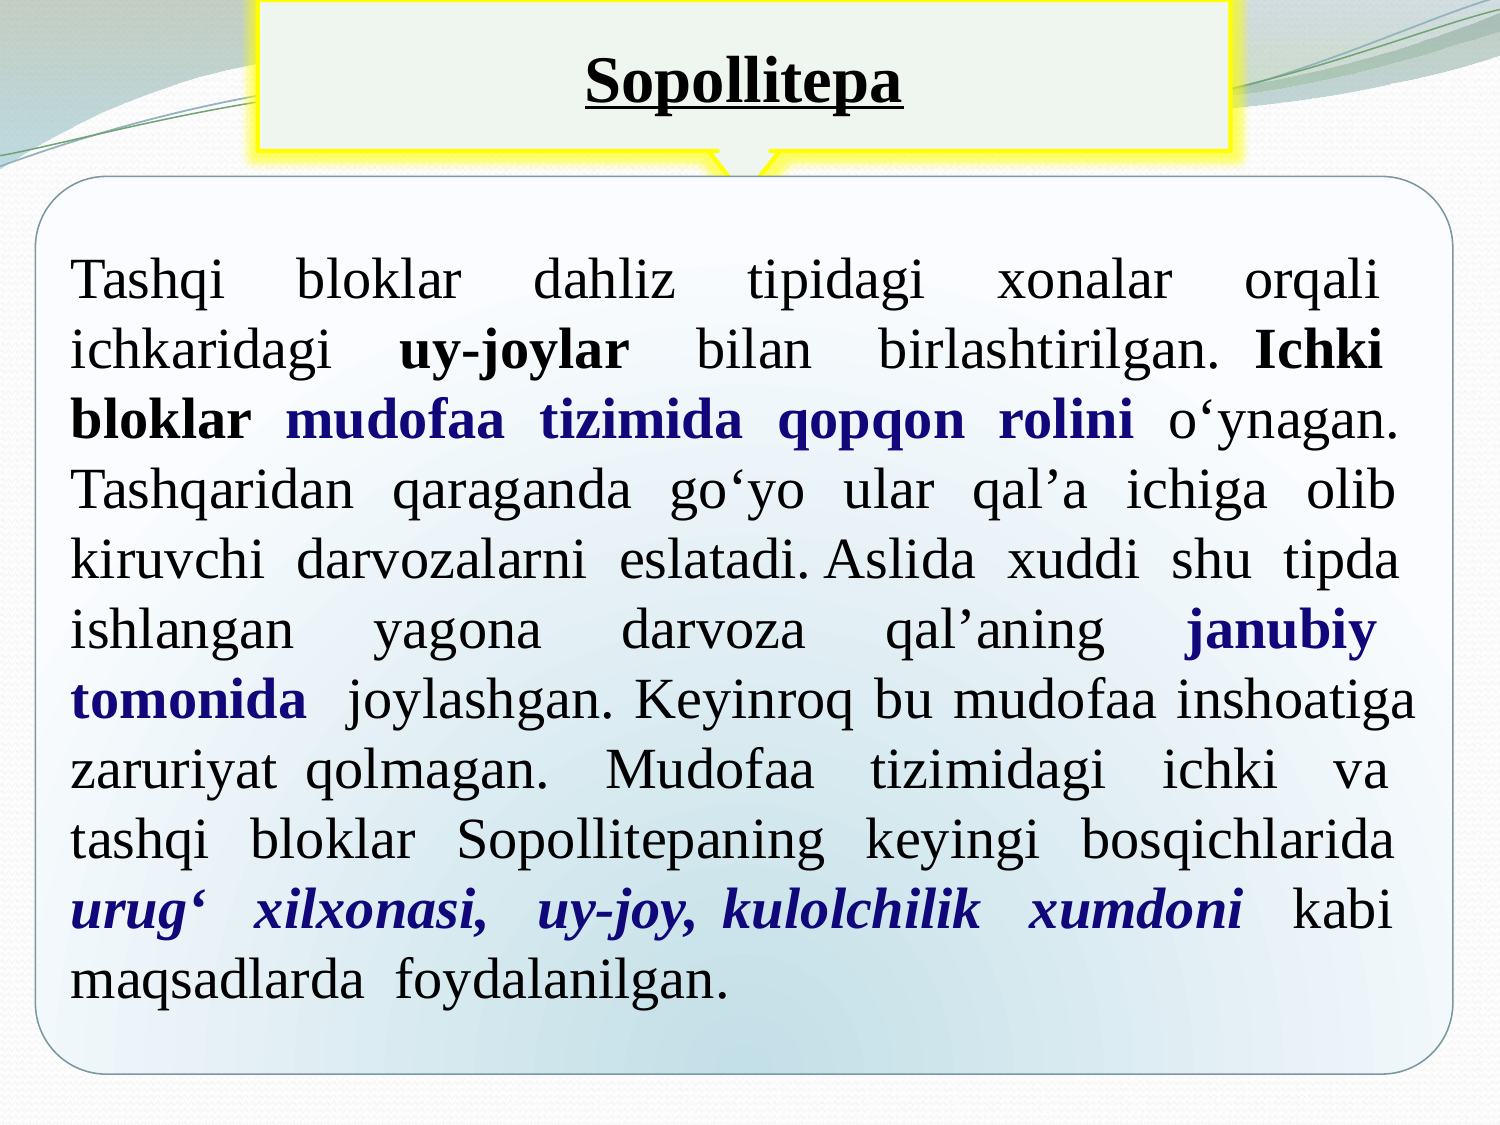

Sopollitepa
Tashqi  bloklar  dahliz  tipidagi  xonalar  orqali  ichkaridagi  uy-joylar  bilan  birlashtirilgan. Ichki  bloklar  mudofaa  tizimida  qopqon  rolini  o‘ynagan.  Tashqaridan  qaraganda  go‘yo  ular  qal’a  ichiga  olib  kiruvchi  darvozalarni  eslatadi. Aslida  xuddi  shu  tipda  ishlangan  yagona  darvoza  qal’aning  janubiy  tomonida  joylashgan. Keyinroq bu mudofaa inshoatiga zaruriyat qolmagan.  Mudofaa  tizimidagi  ichki  va  tashqi  bloklar  Sopollitepaning  keyingi  bosqichlarida  urug‘  xilxonasi,  uy-joy, kulolchilik  xumdoni  kabi  maqsadlarda  foydalanilgan.